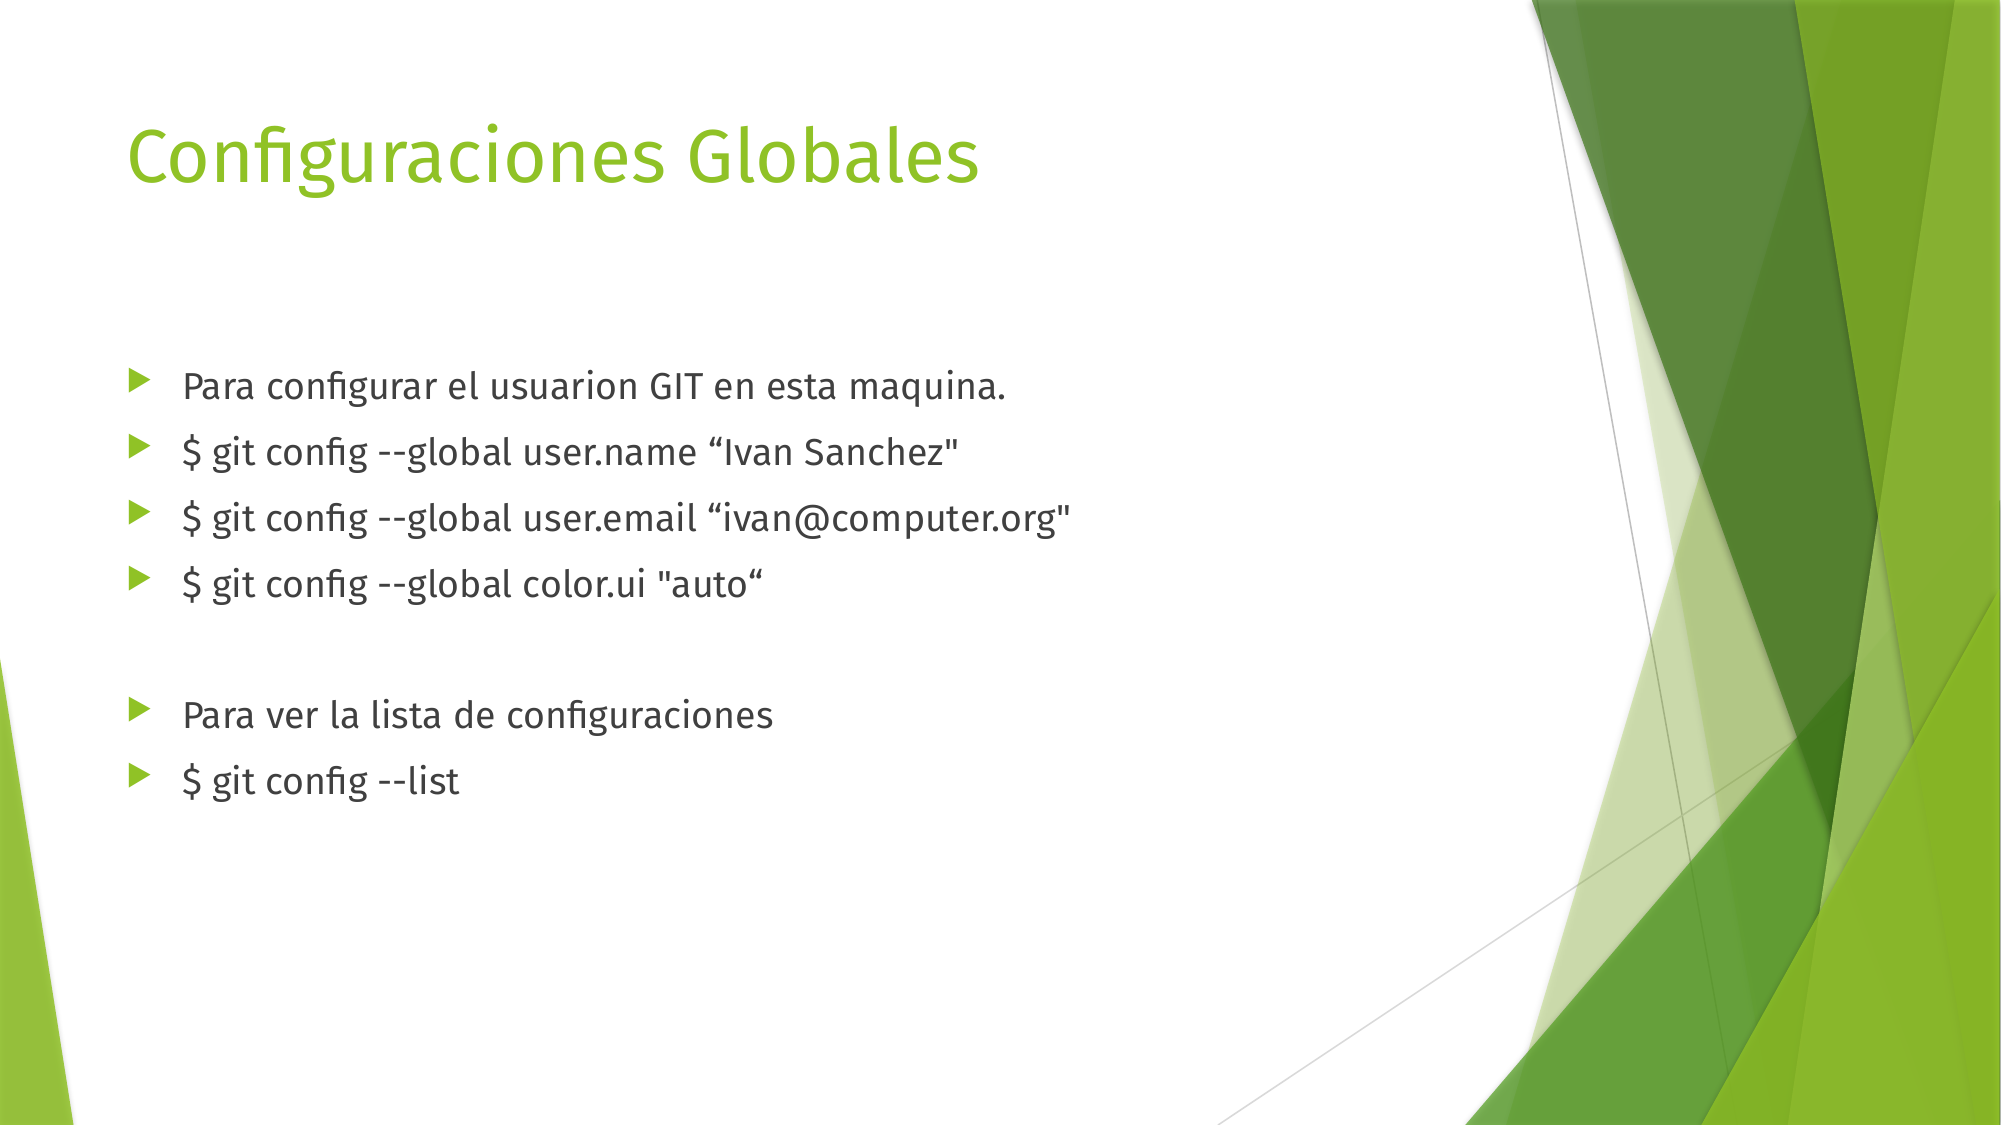

# Configuraciones Globales
Para configurar el usuarion GIT en esta maquina.
$ git config --global user.name “Ivan Sanchez"
$ git config --global user.email “ivan@computer.org"
$ git config --global color.ui "auto“

Para ver la lista de configuraciones
$ git config --list